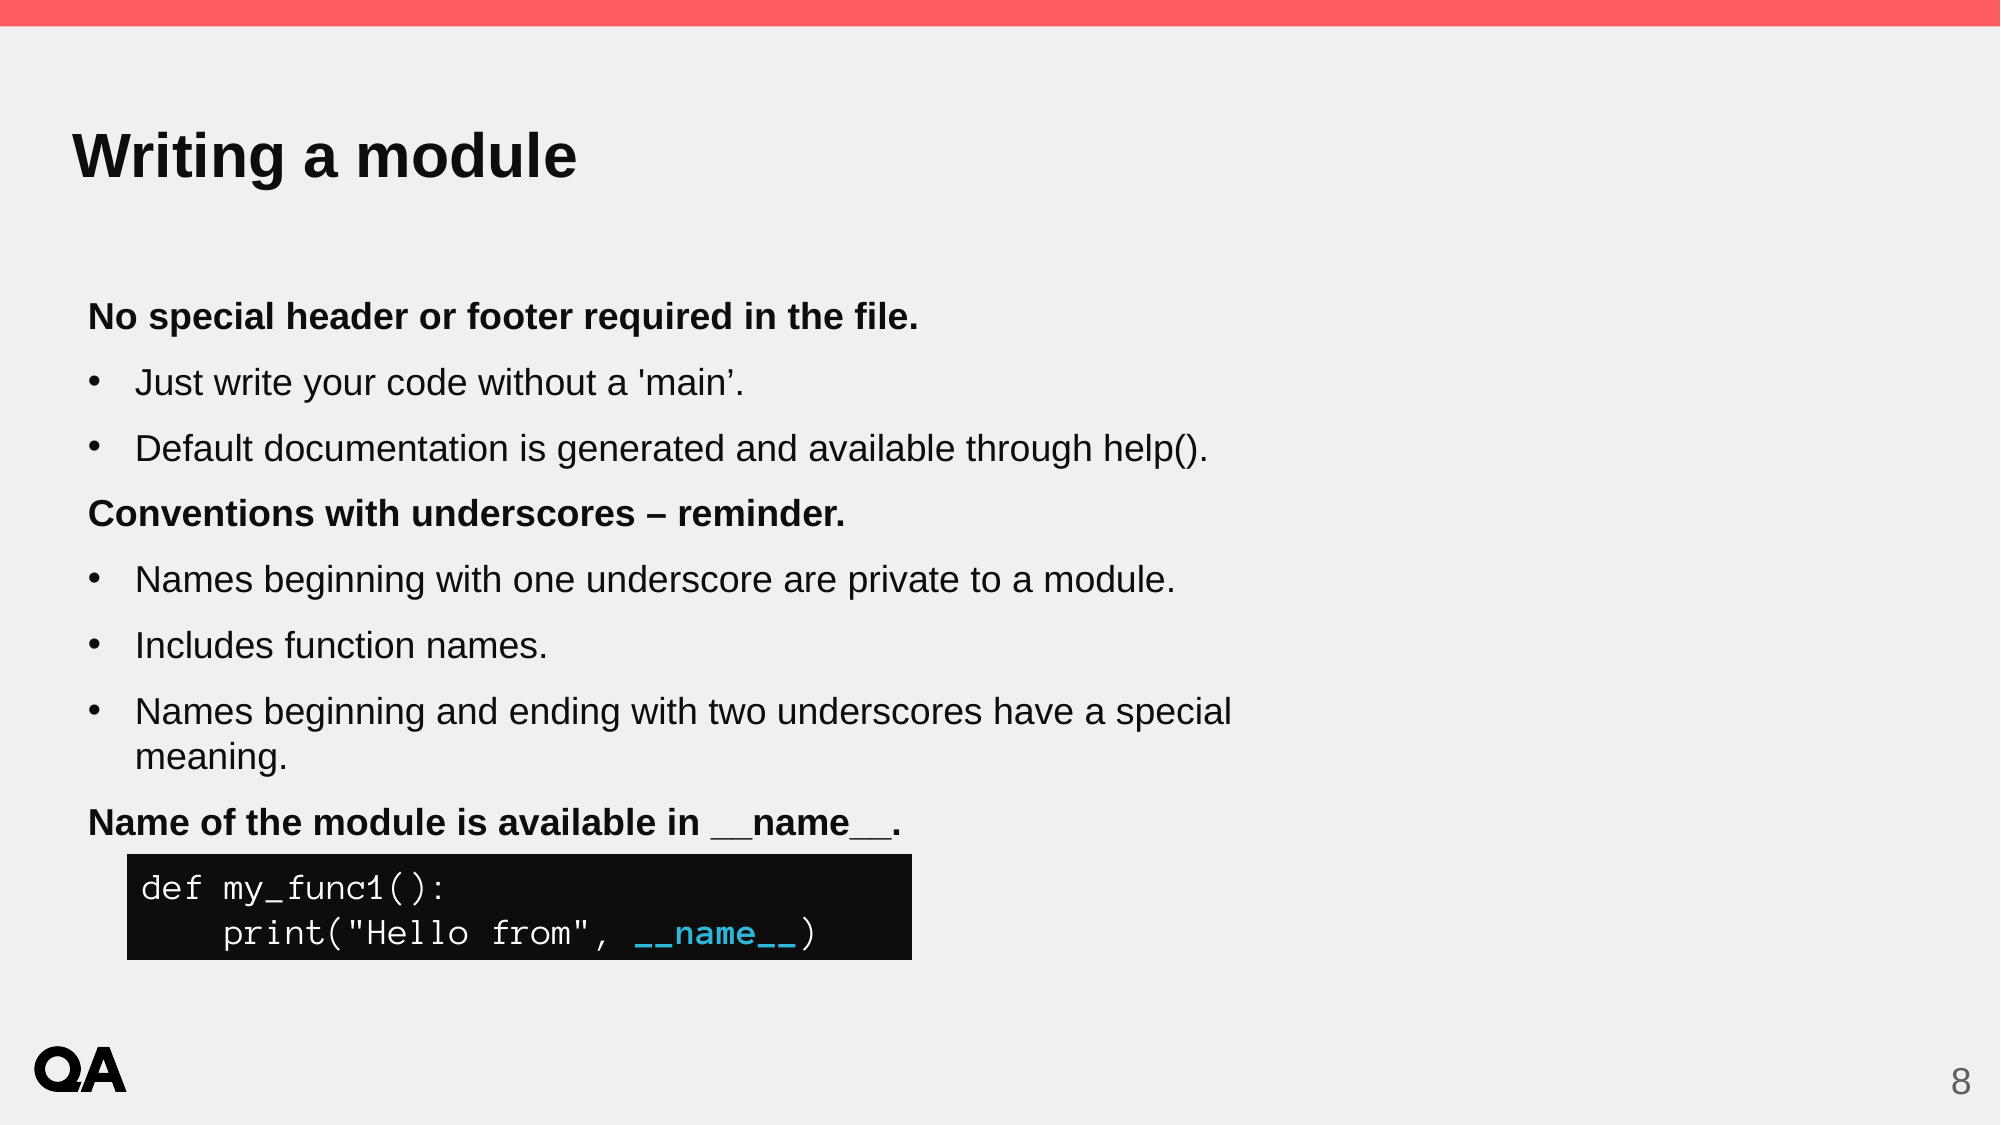

# Writing a module
No special header or footer required in the file.
Just write your code without a 'main’.
Default documentation is generated and available through help().
Conventions with underscores – reminder.
Names beginning with one underscore are private to a module.
Includes function names.
Names beginning and ending with two underscores have a special meaning.
Name of the module is available in __name__.

def my_func1():
    print("Hello from", __name__)
8